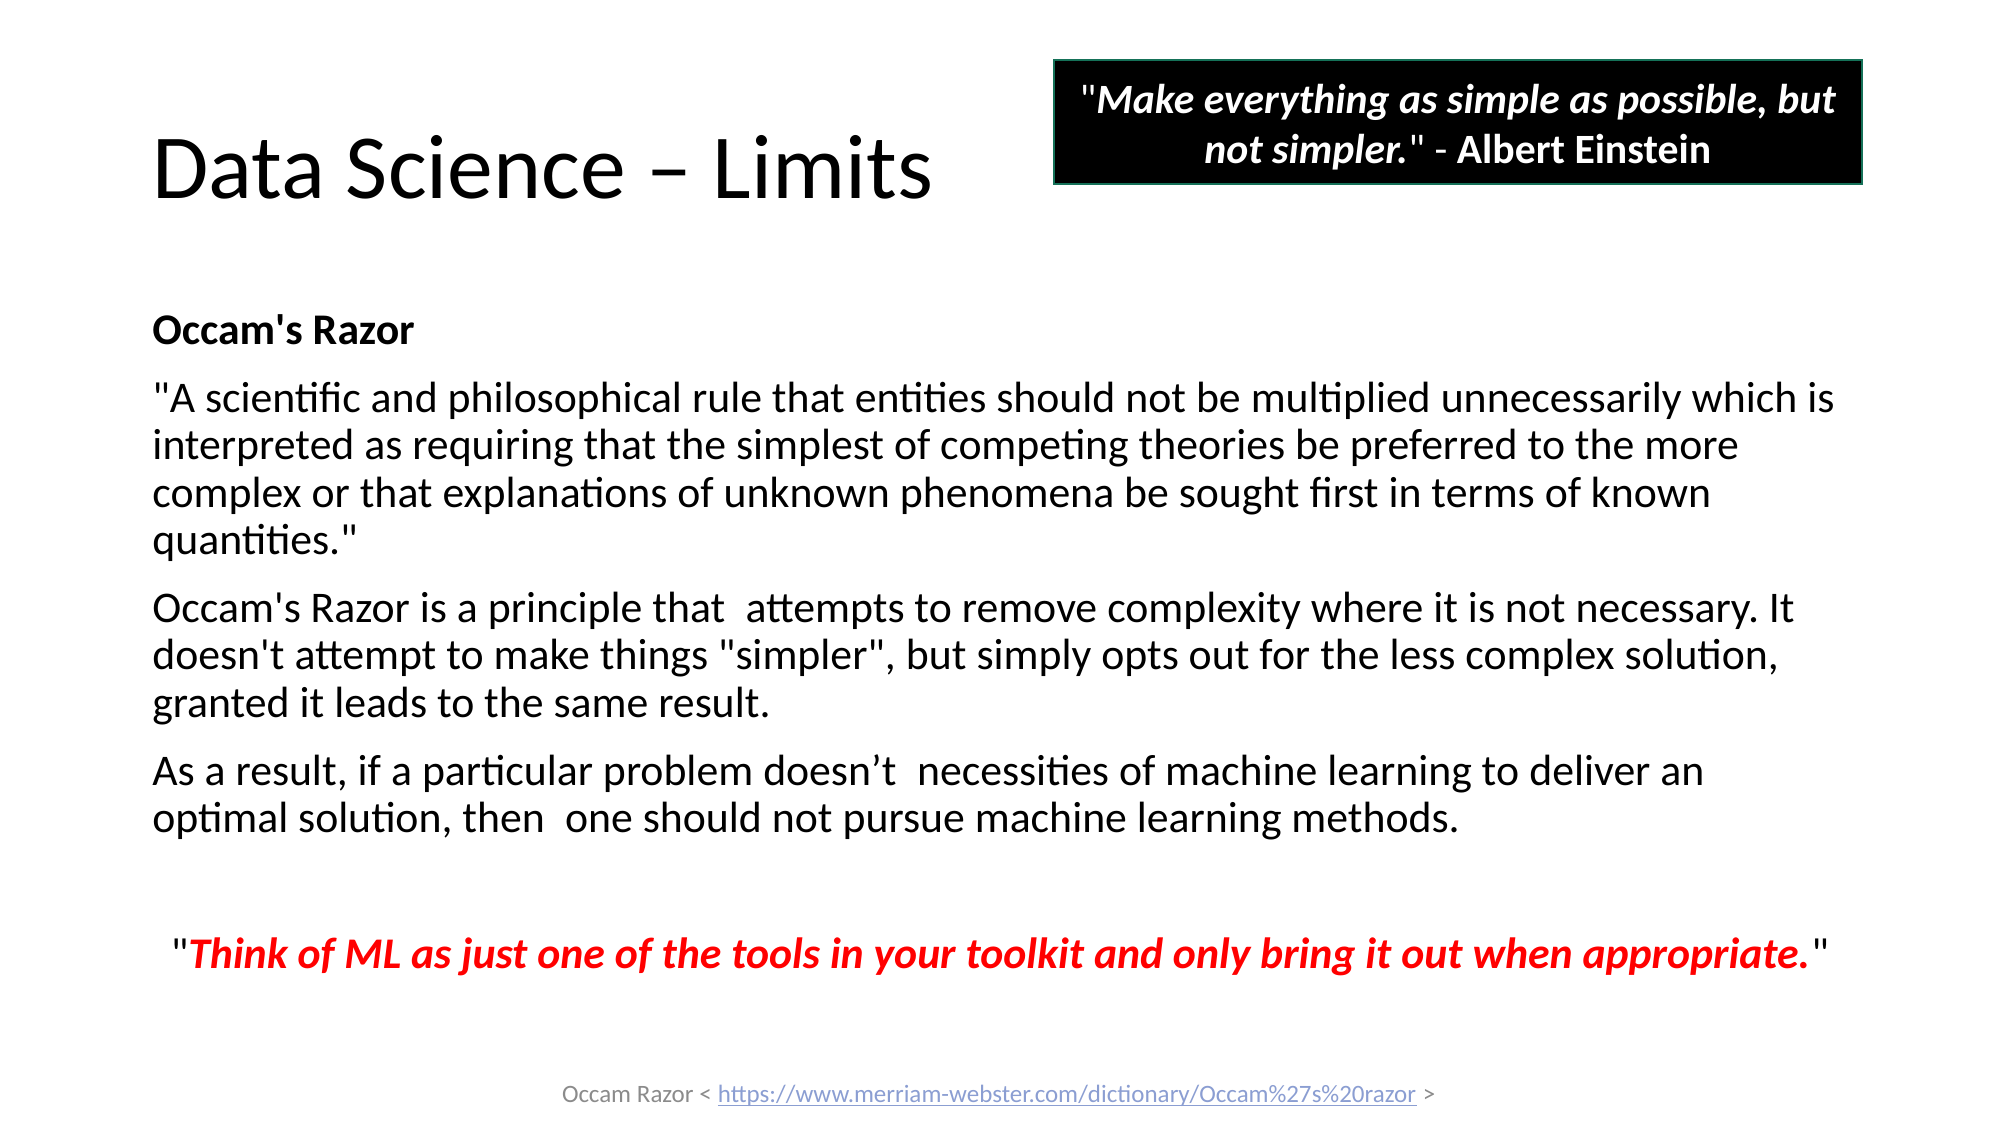

"Make everything as simple as possible, but not simpler." - Albert Einstein
# Data Science – Limits
Occam's Razor
"A scientific and philosophical rule that entities should not be multiplied unnecessarily which is interpreted as requiring that the simplest of competing theories be preferred to the more complex or that explanations of unknown phenomena be sought first in terms of known quantities."
Occam's Razor is a principle that  attempts to remove complexity where it is not necessary. It doesn't attempt to make things "simpler", but simply opts out for the less complex solution, granted it leads to the same result.
As a result, if a particular problem doesn’t  necessities of machine learning to deliver an optimal solution, then  one should not pursue machine learning methods.

"Think of ML as just one of the tools in your toolkit and only bring it out when appropriate."
Occam Razor < https://www.merriam-webster.com/dictionary/Occam%27s%20razor >